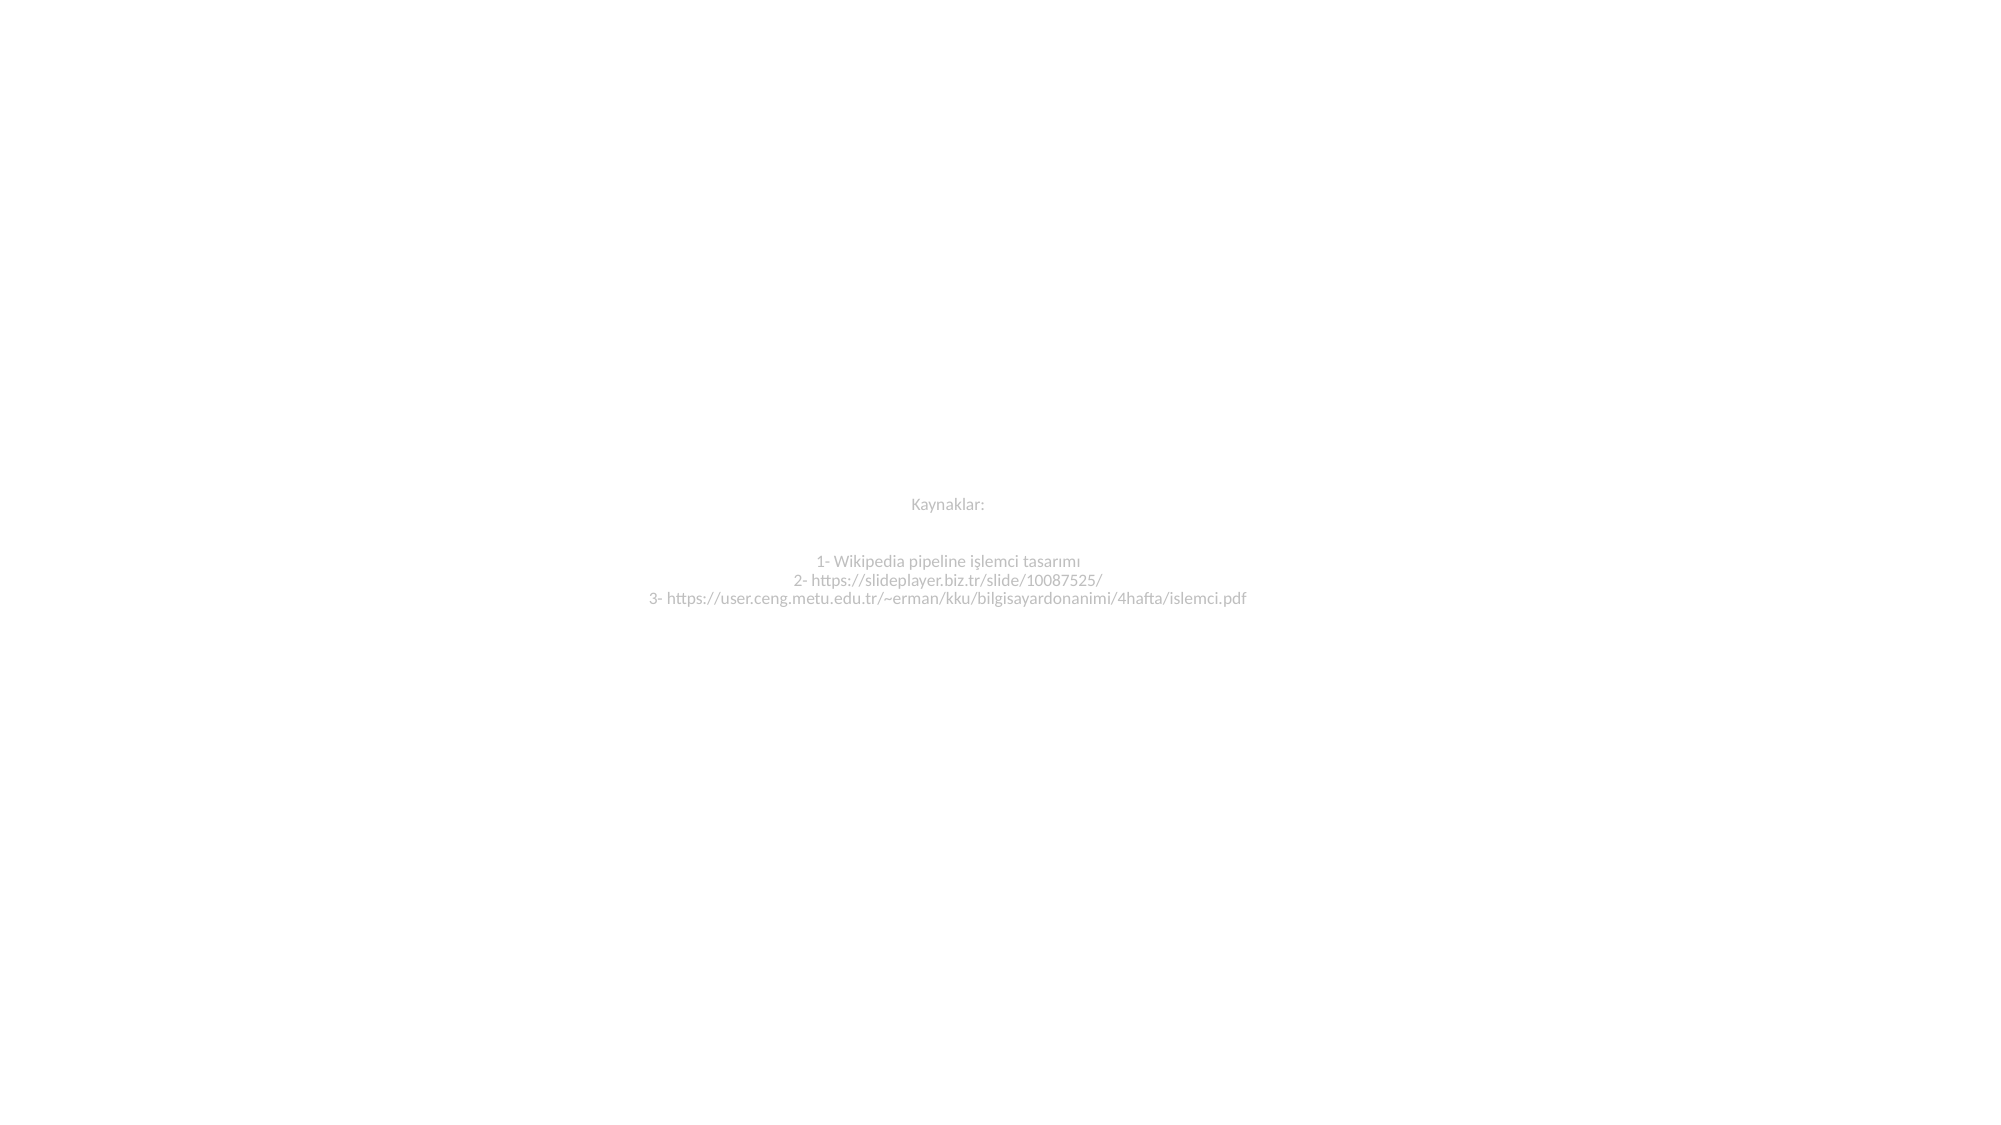

# Kaynaklar: 1- Wikipedia pipeline işlemci tasarımı 2- https://slideplayer.biz.tr/slide/10087525/ 3- https://user.ceng.metu.edu.tr/~erman/kku/bilgisayardonanimi/4hafta/islemci.pdf